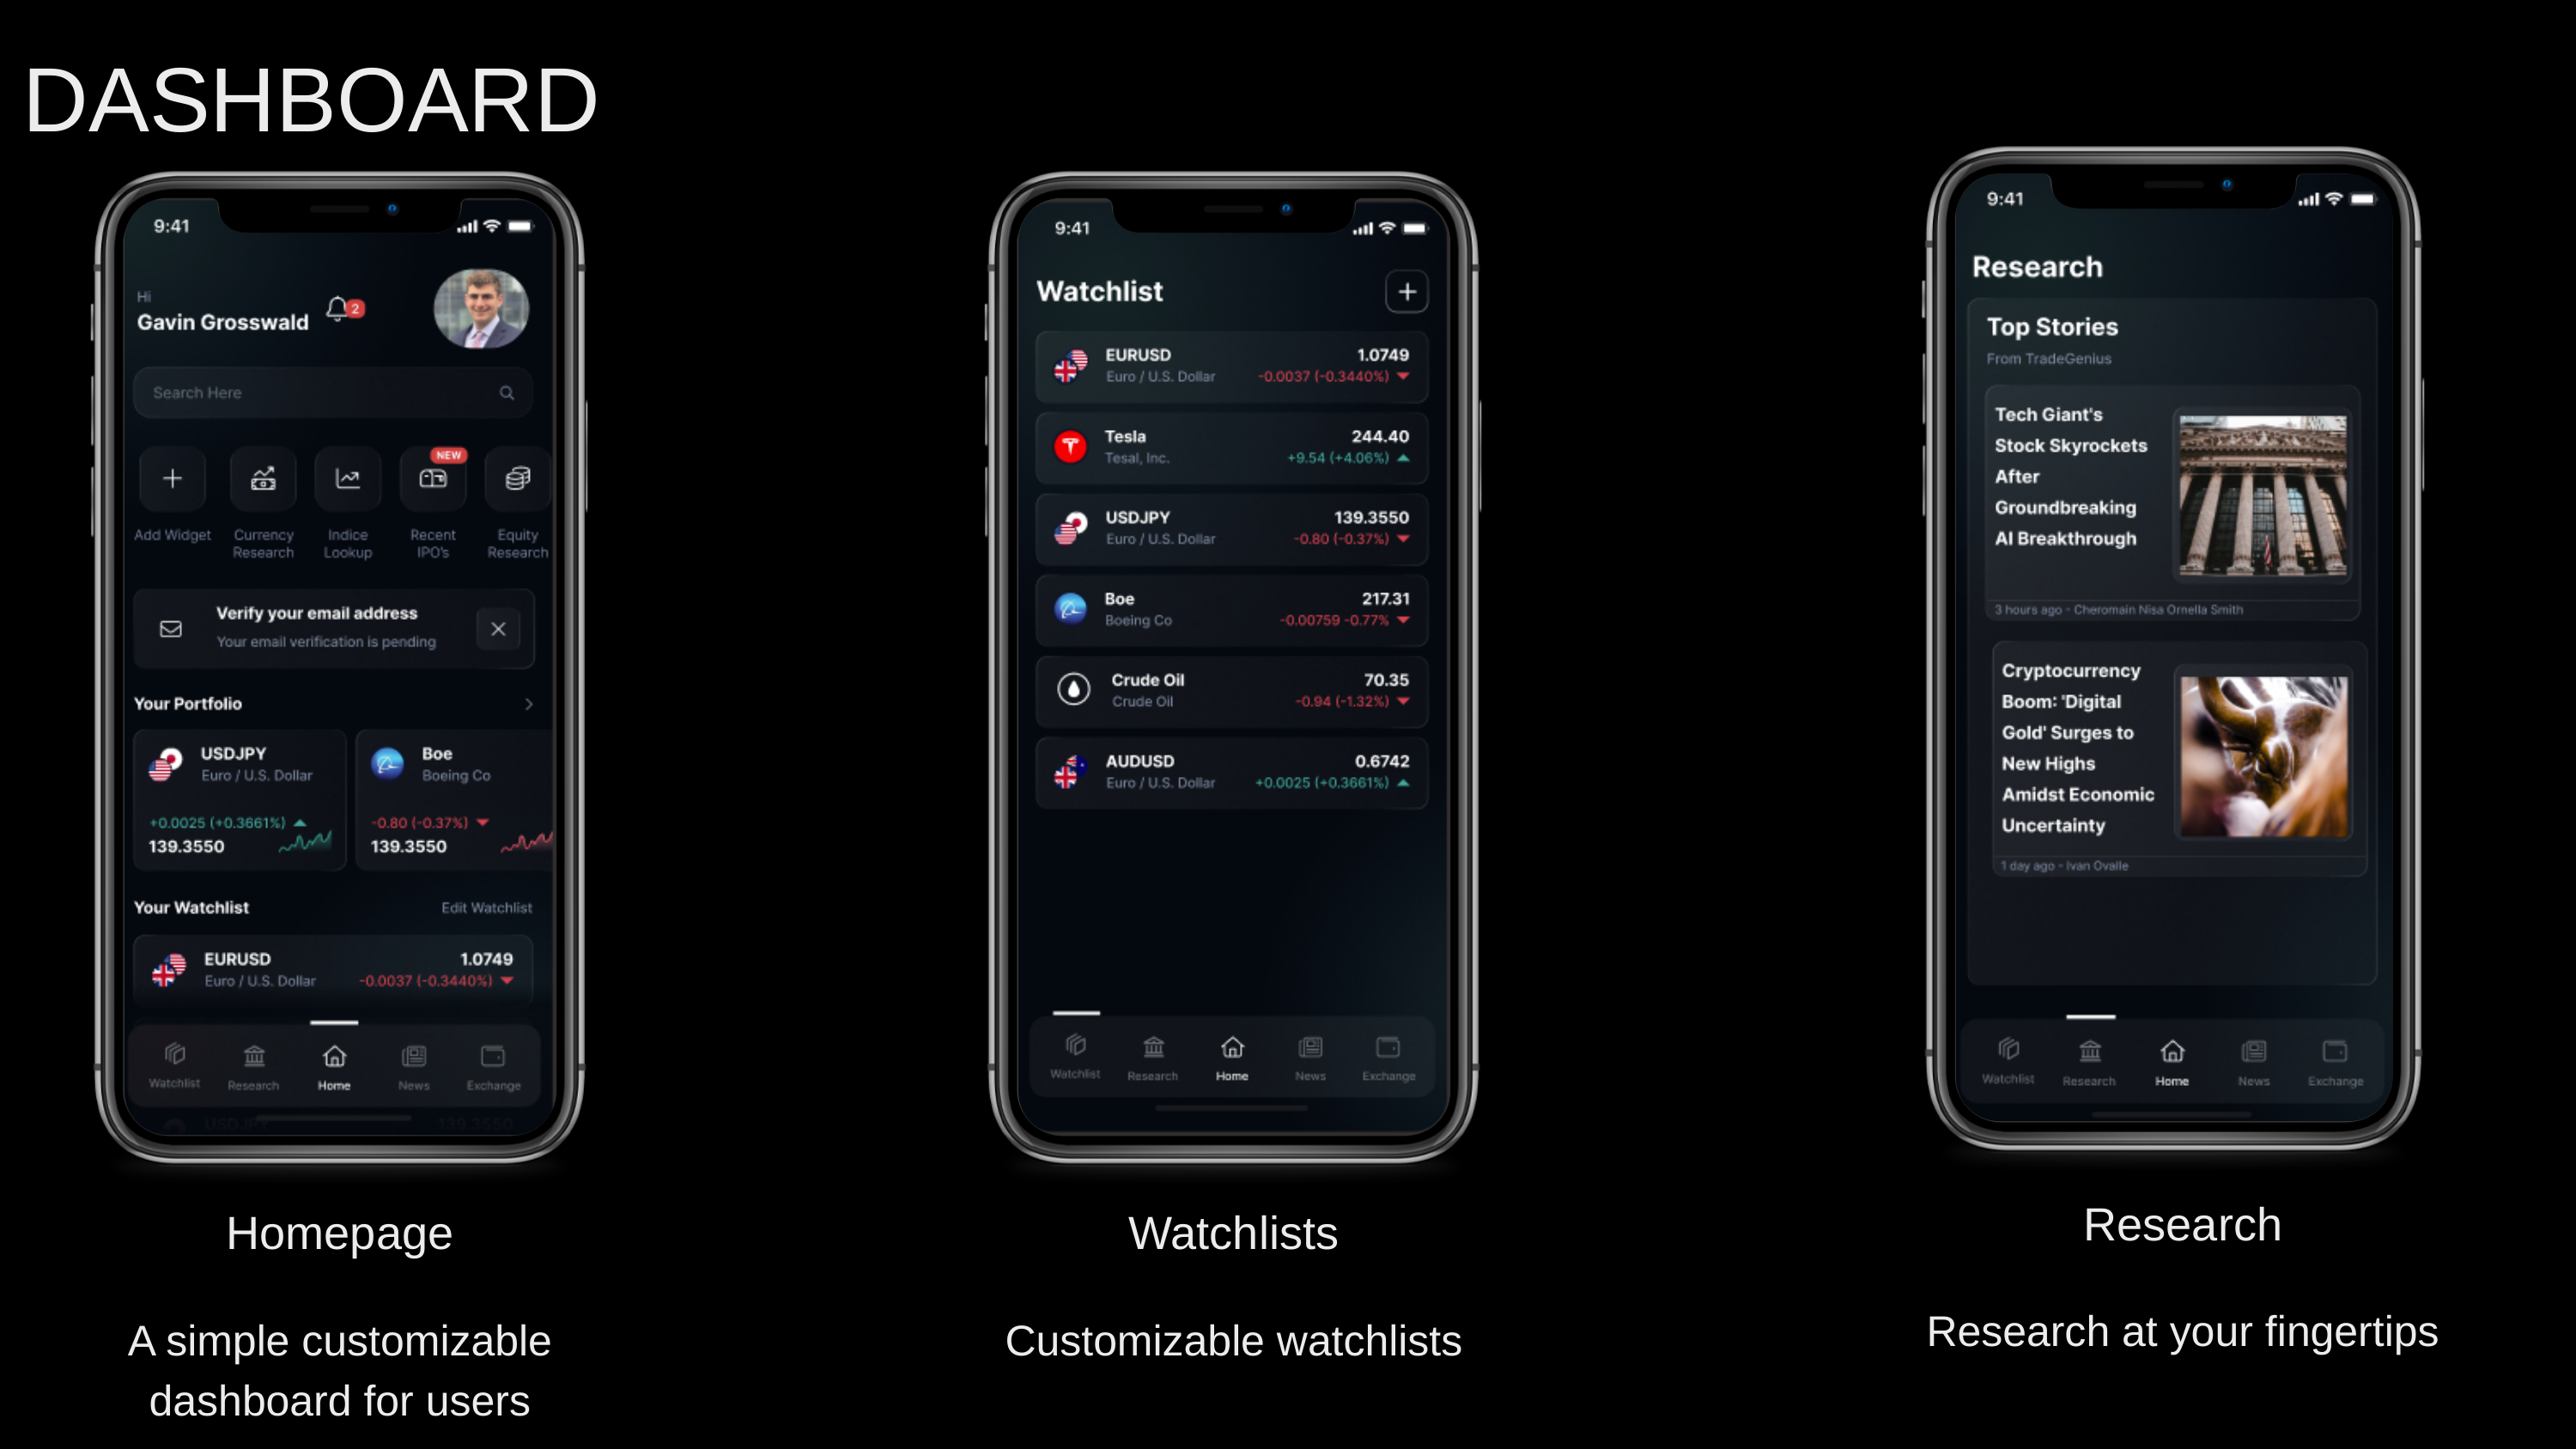

DASHBOARD

Research
Research at your fingertips
Homepage
A simple customizable dashboard for users
Watchlists
Customizable watchlists